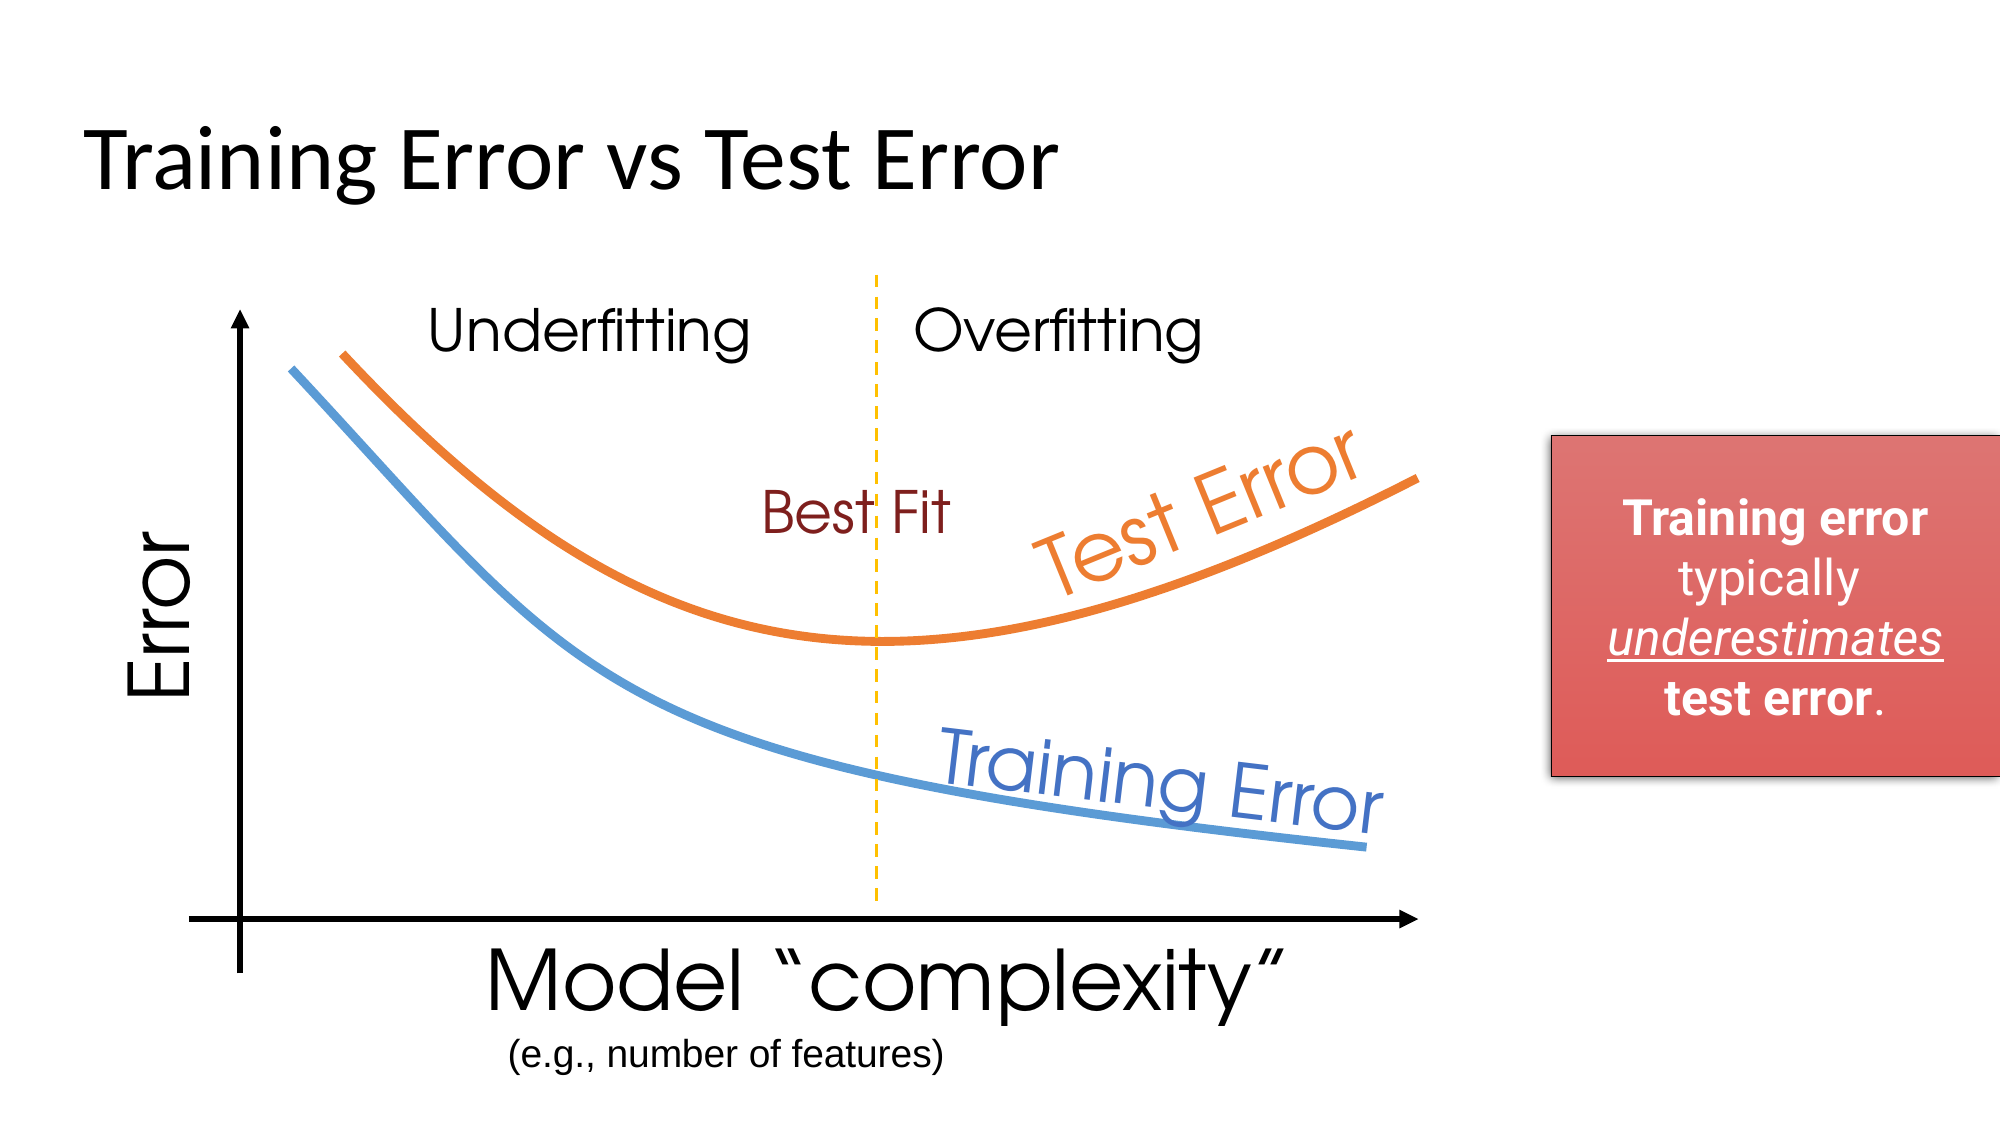

# Training Error vs Test Error
Best Fit
Underfitting
Overfitting

Test Error

Training Error
Training error typically
underestimates test error.
Error
Model “complexity”
(e.g., number of features)